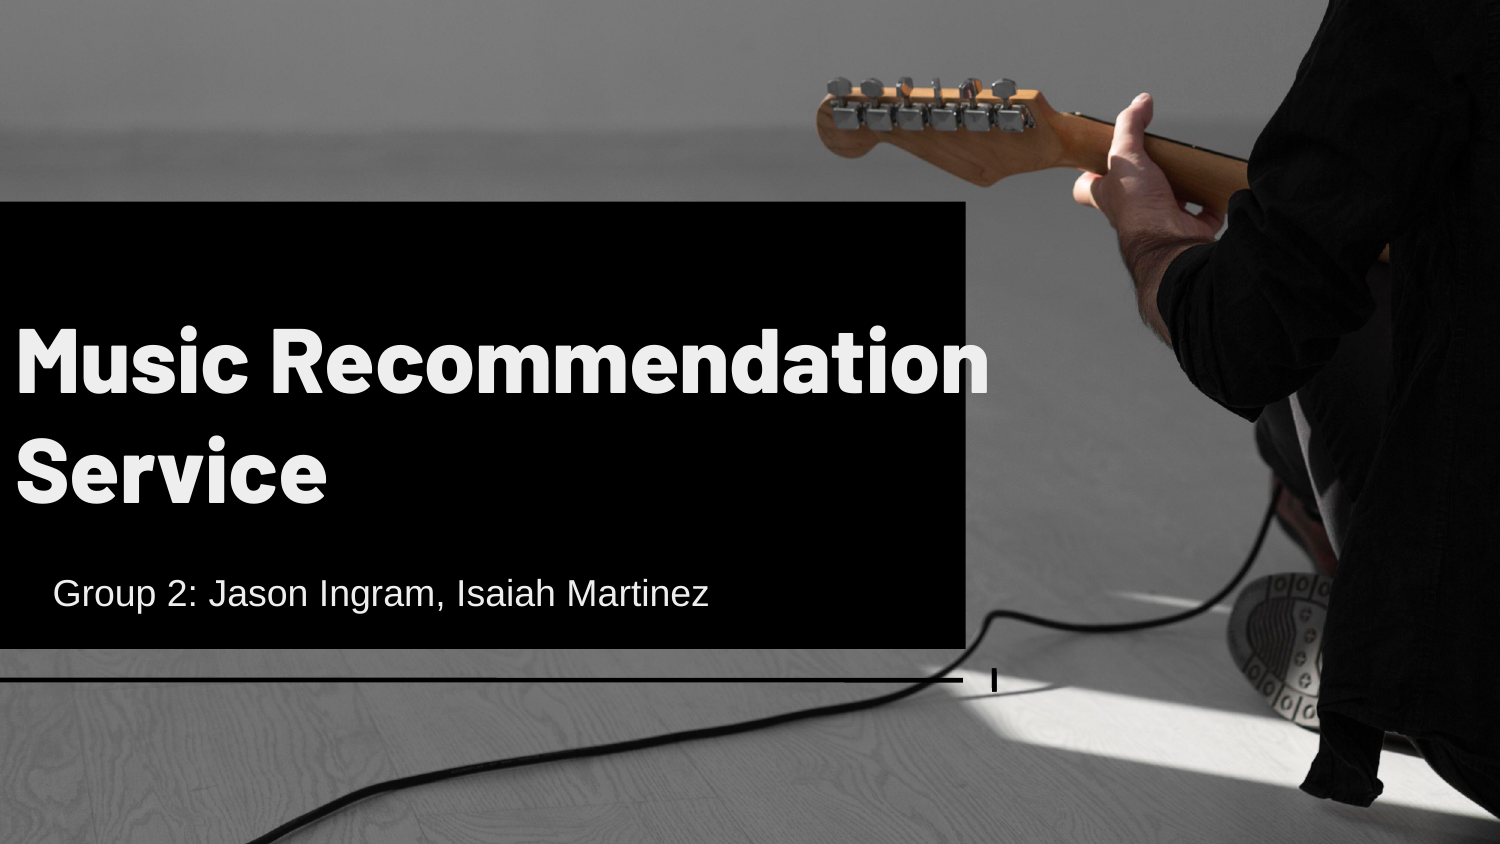

# Music Recommendation Service
Group 2: Jason Ingram, Isaiah Martinez